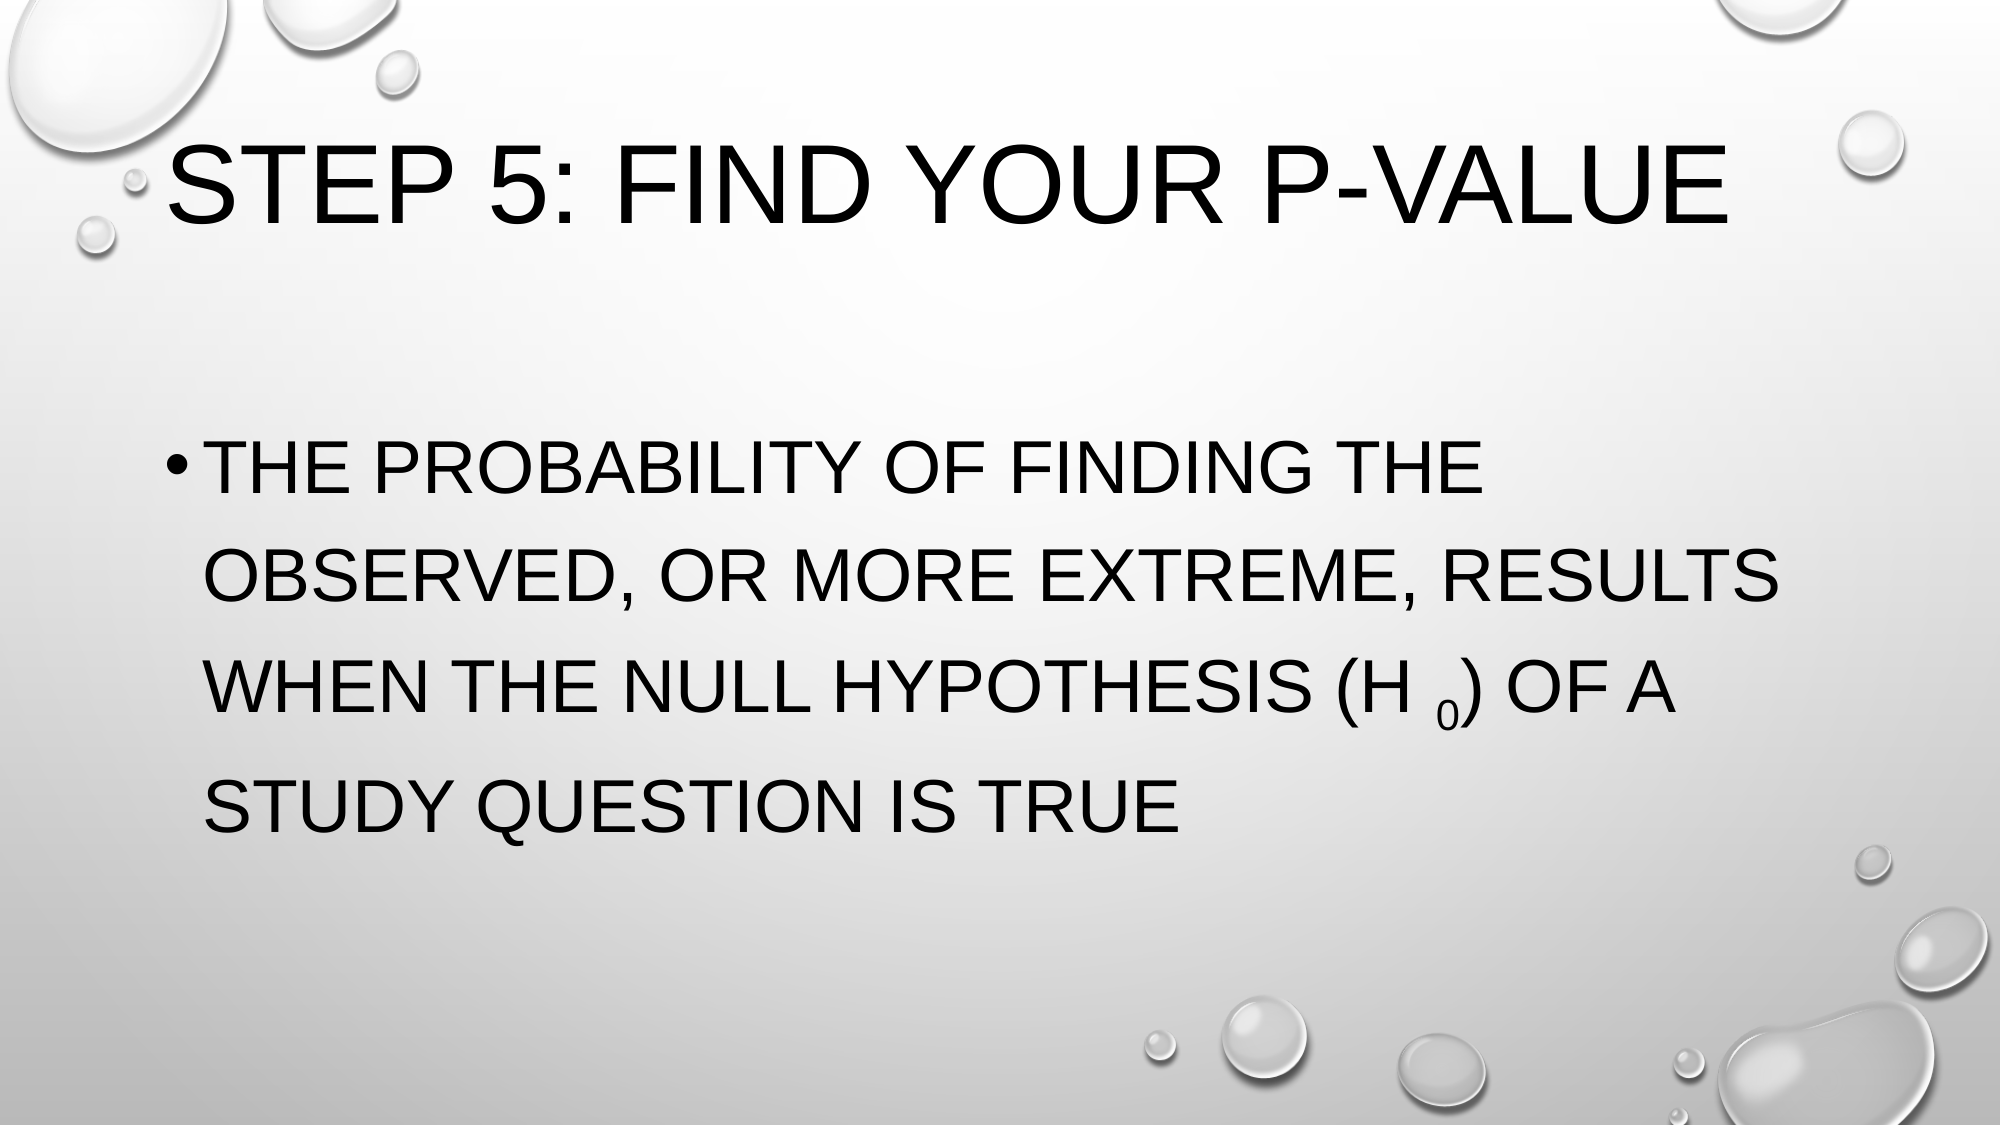

# Step 5: Find your p-value
the probability of finding the observed, or more extreme, results when the null hypothesis (H 0) of a study question is true